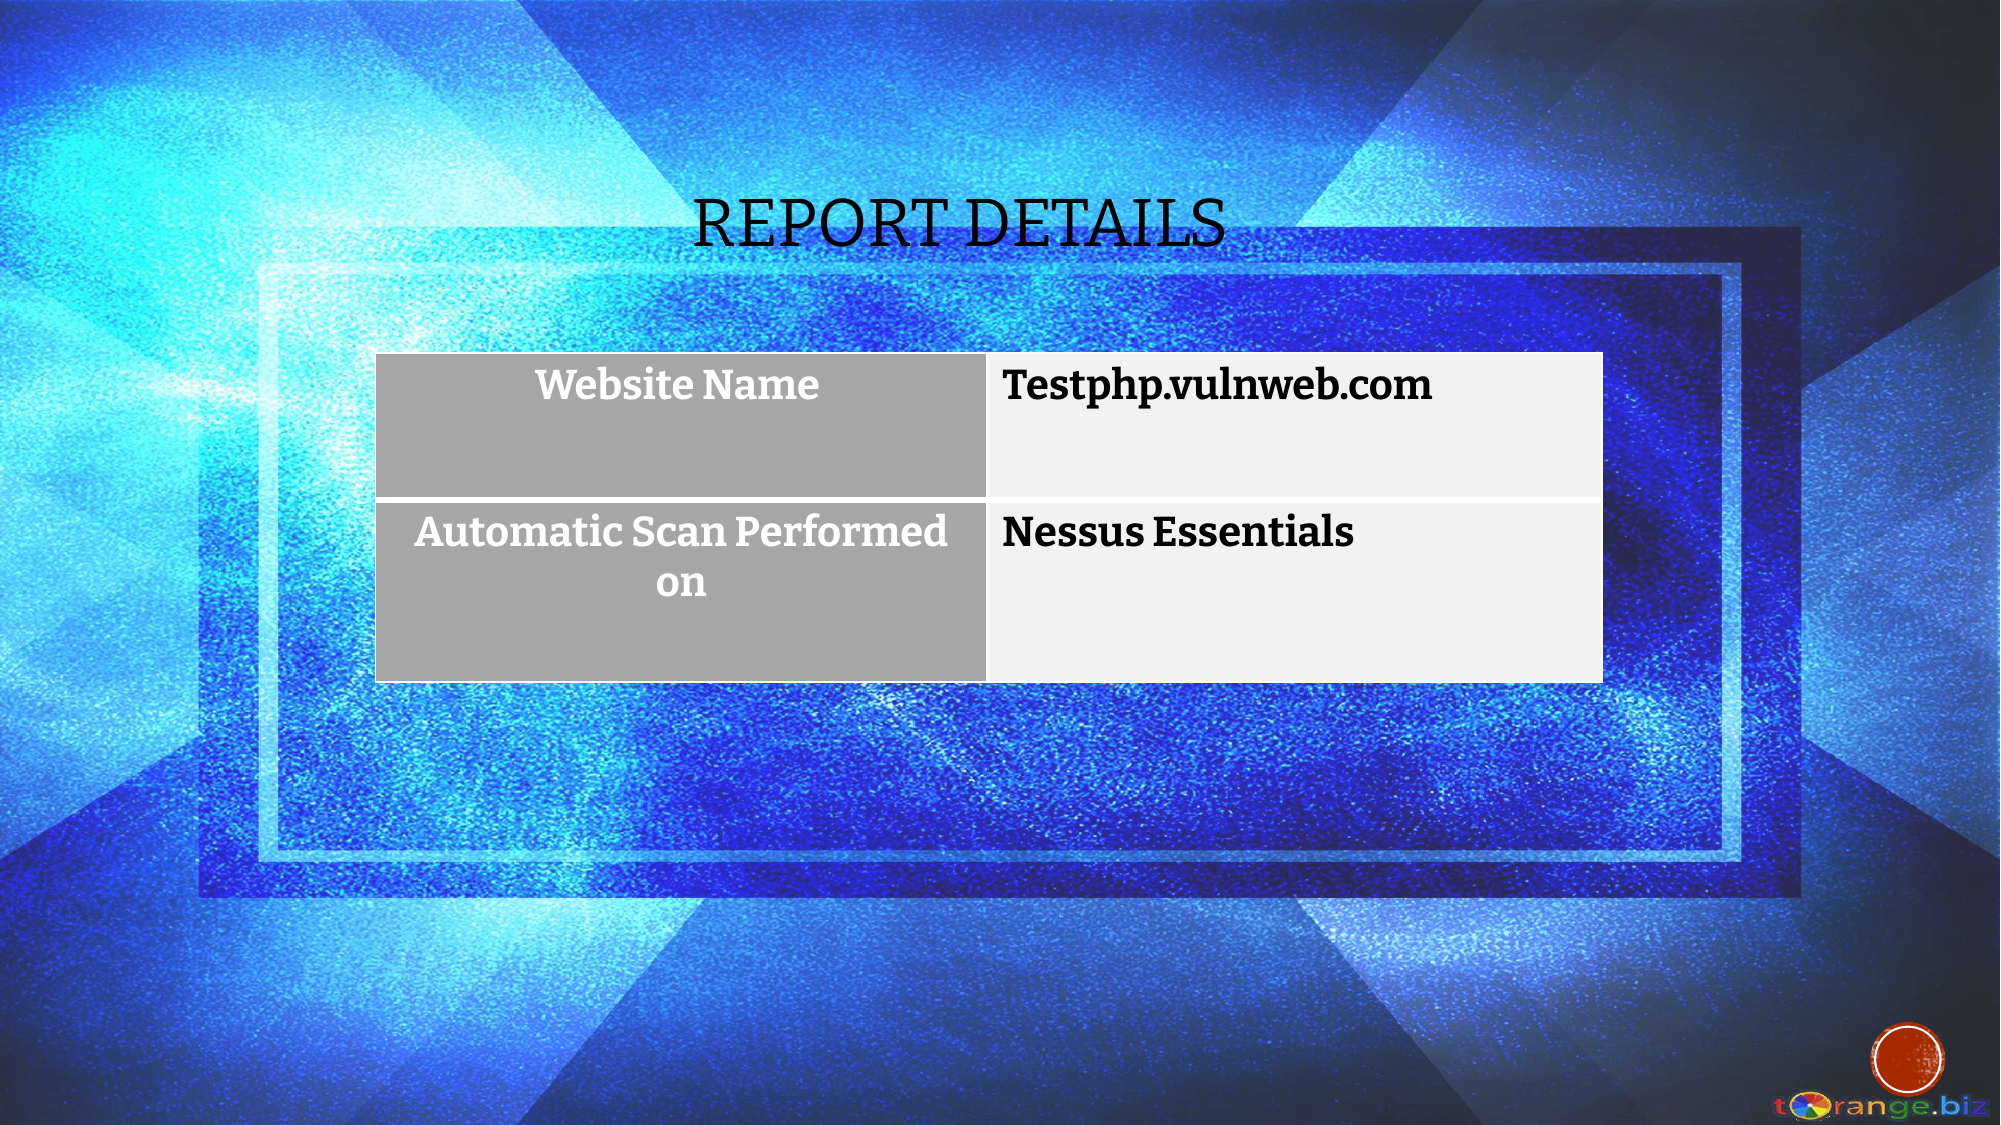

# Report Details
| Website Name | Testphp.vulnweb.com |
| --- | --- |
| Automatic Scan Performed on | Nessus Essentials |